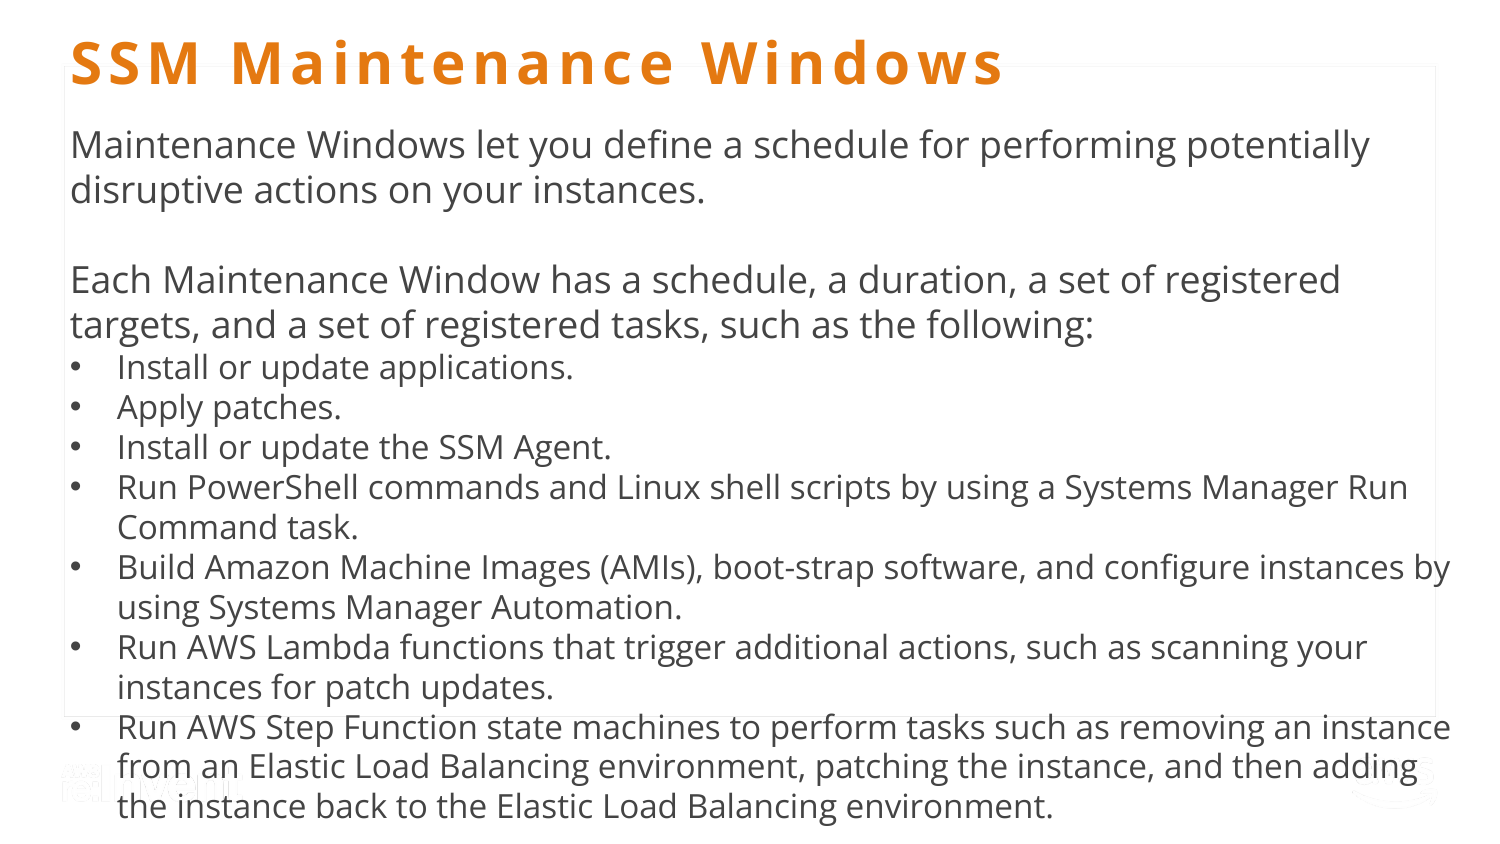

# SSM Maintenance Windows
Maintenance Windows let you define a schedule for performing potentially disruptive actions on your instances.

Each Maintenance Window has a schedule, a duration, a set of registered targets, and a set of registered tasks, such as the following:
Install or update applications.
Apply patches.
Install or update the SSM Agent.
Run PowerShell commands and Linux shell scripts by using a Systems Manager Run Command task.
Build Amazon Machine Images (AMIs), boot-strap software, and configure instances by using Systems Manager Automation.
Run AWS Lambda functions that trigger additional actions, such as scanning your instances for patch updates.
Run AWS Step Function state machines to perform tasks such as removing an instance from an Elastic Load Balancing environment, patching the instance, and then adding the instance back to the Elastic Load Balancing environment.